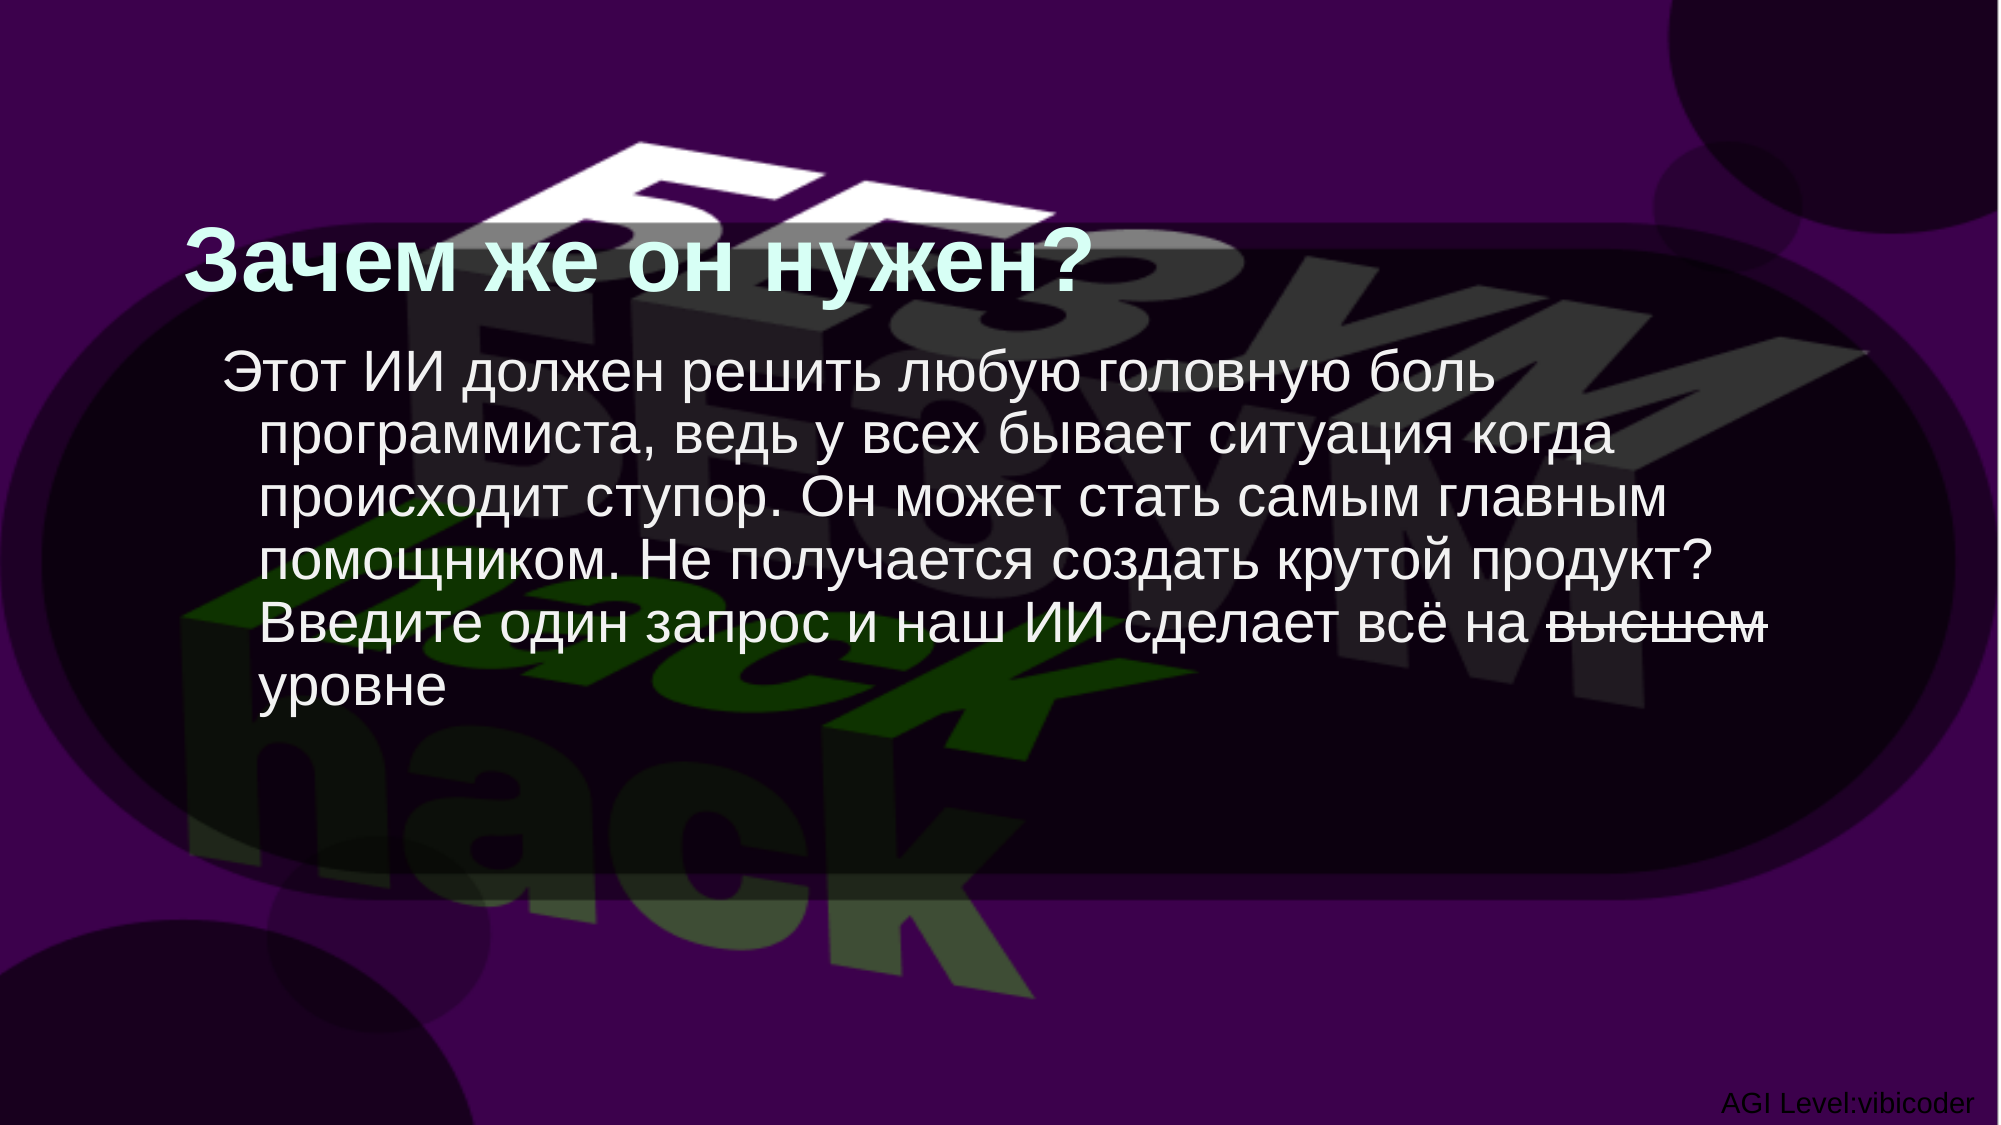

# Зачем же он нужен?
Этот ИИ должен решить любую головную боль программиста, ведь у всех бывает ситуация когда происходит ступор. Он может стать самым главным помощником. Не получается создать крутой продукт? Введите один запрос и наш ИИ сделает всё на высшем уровне
AGI Level:vibicoder